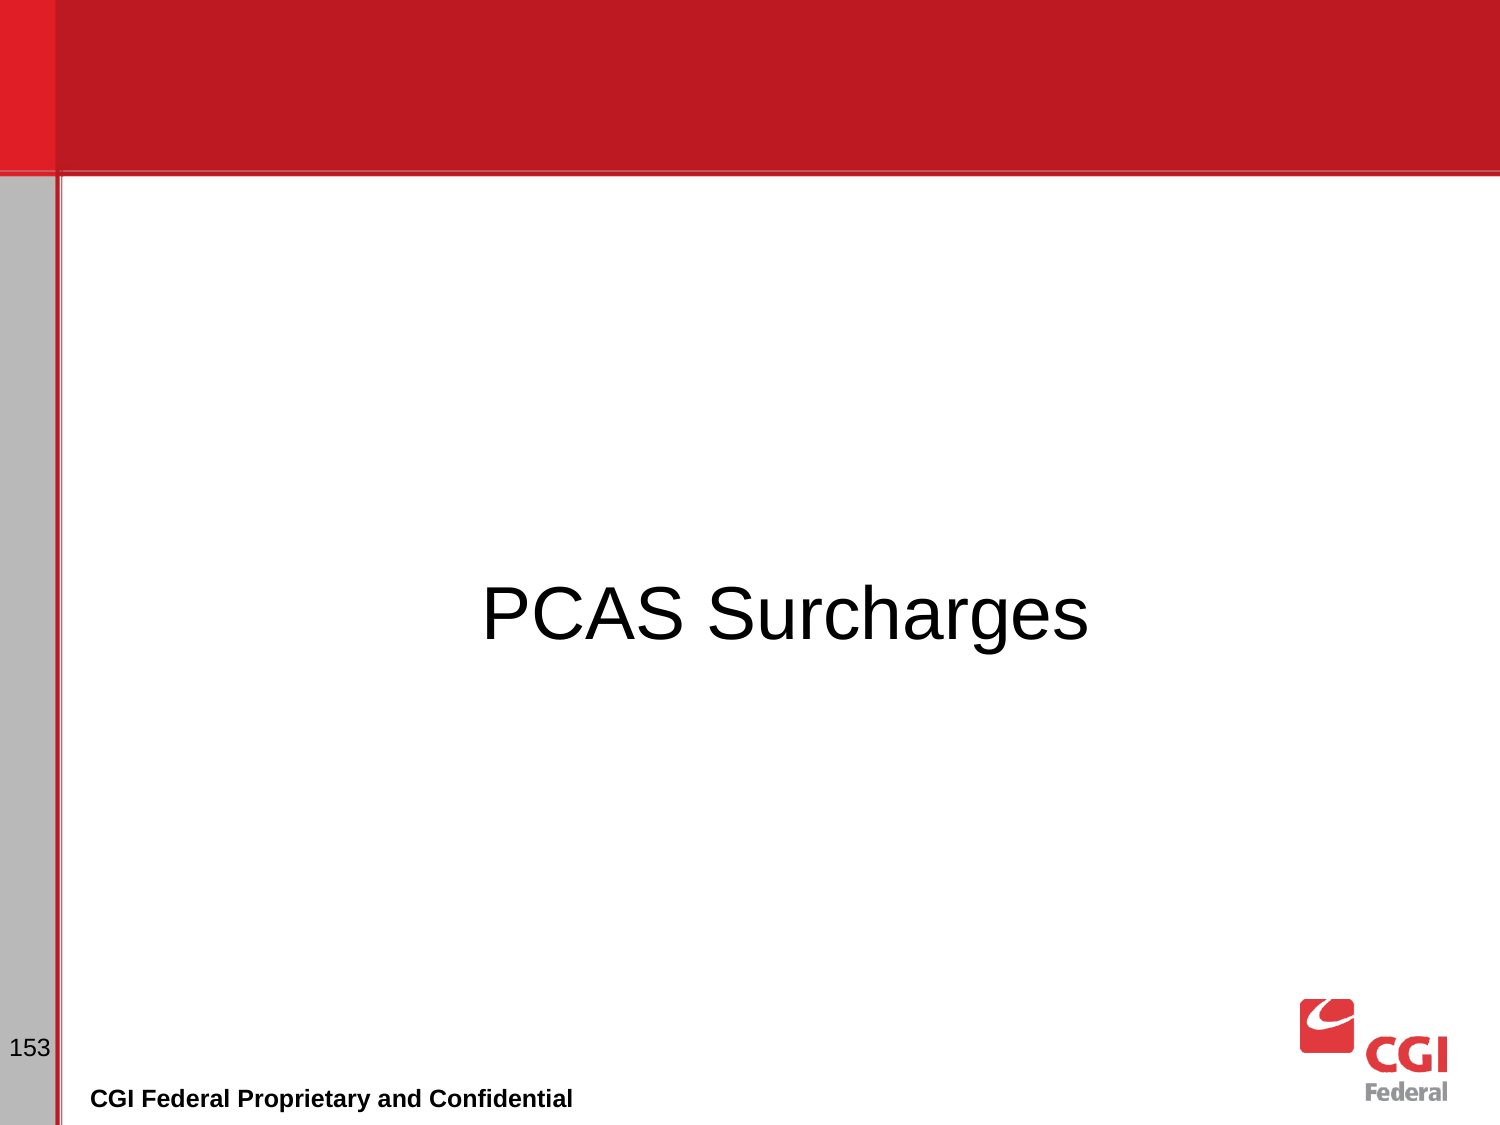

PCAS Surcharges
153
CGI Federal Proprietary and Confidential